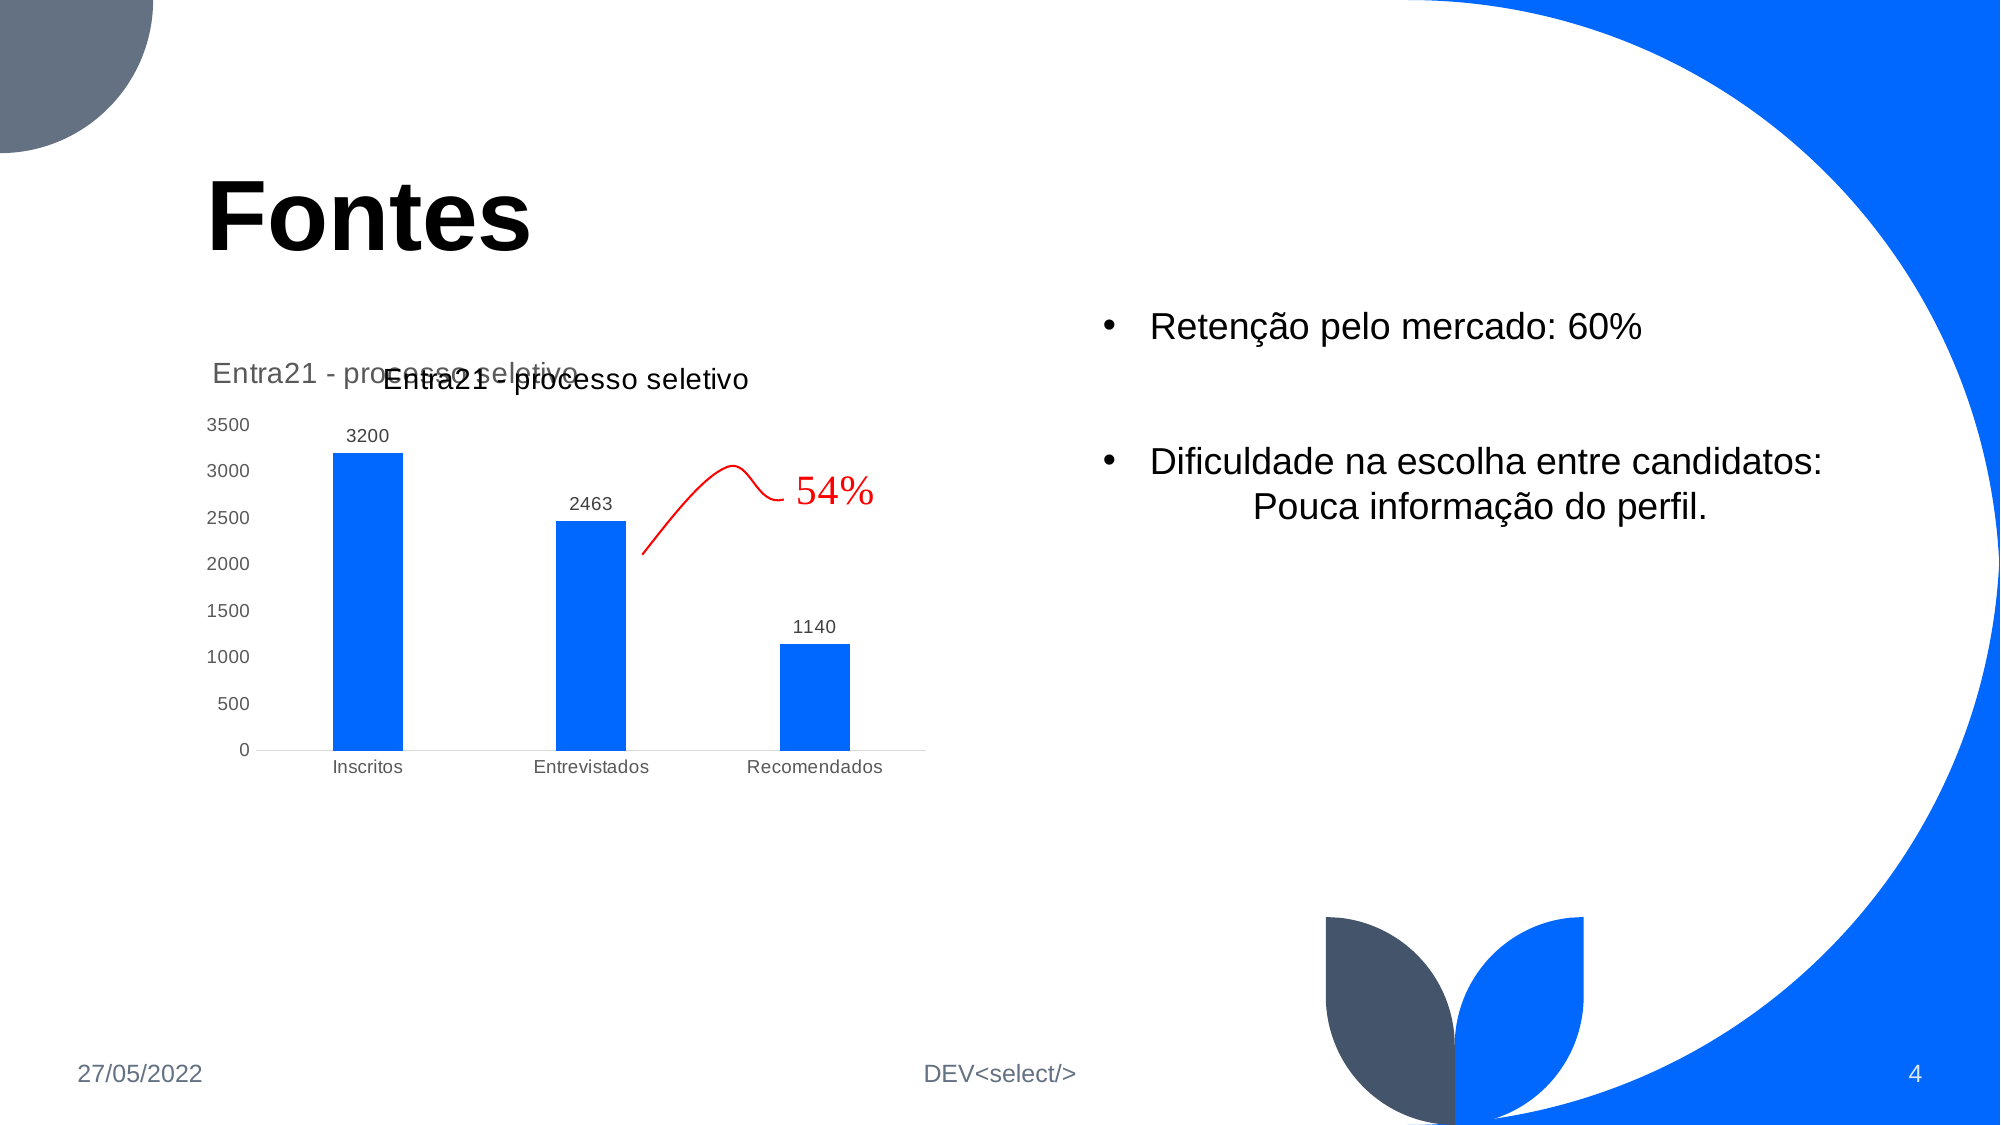

# Fontes
Retenção pelo mercado: 60%

Dificuldade na escolha entre candidatos:
	Pouca informação do perfil.

### Chart: Entra21 - processo seletivo

| Category |
|---|

### Chart: Entra21 - processo seletivo

| Category |  |
|---|---|
| Inscritos | 3200.0 |
| Entrevistados | 2463.0 |
| Recomendados | 1140.0 |
27/05/2022
DEV<select/>
4